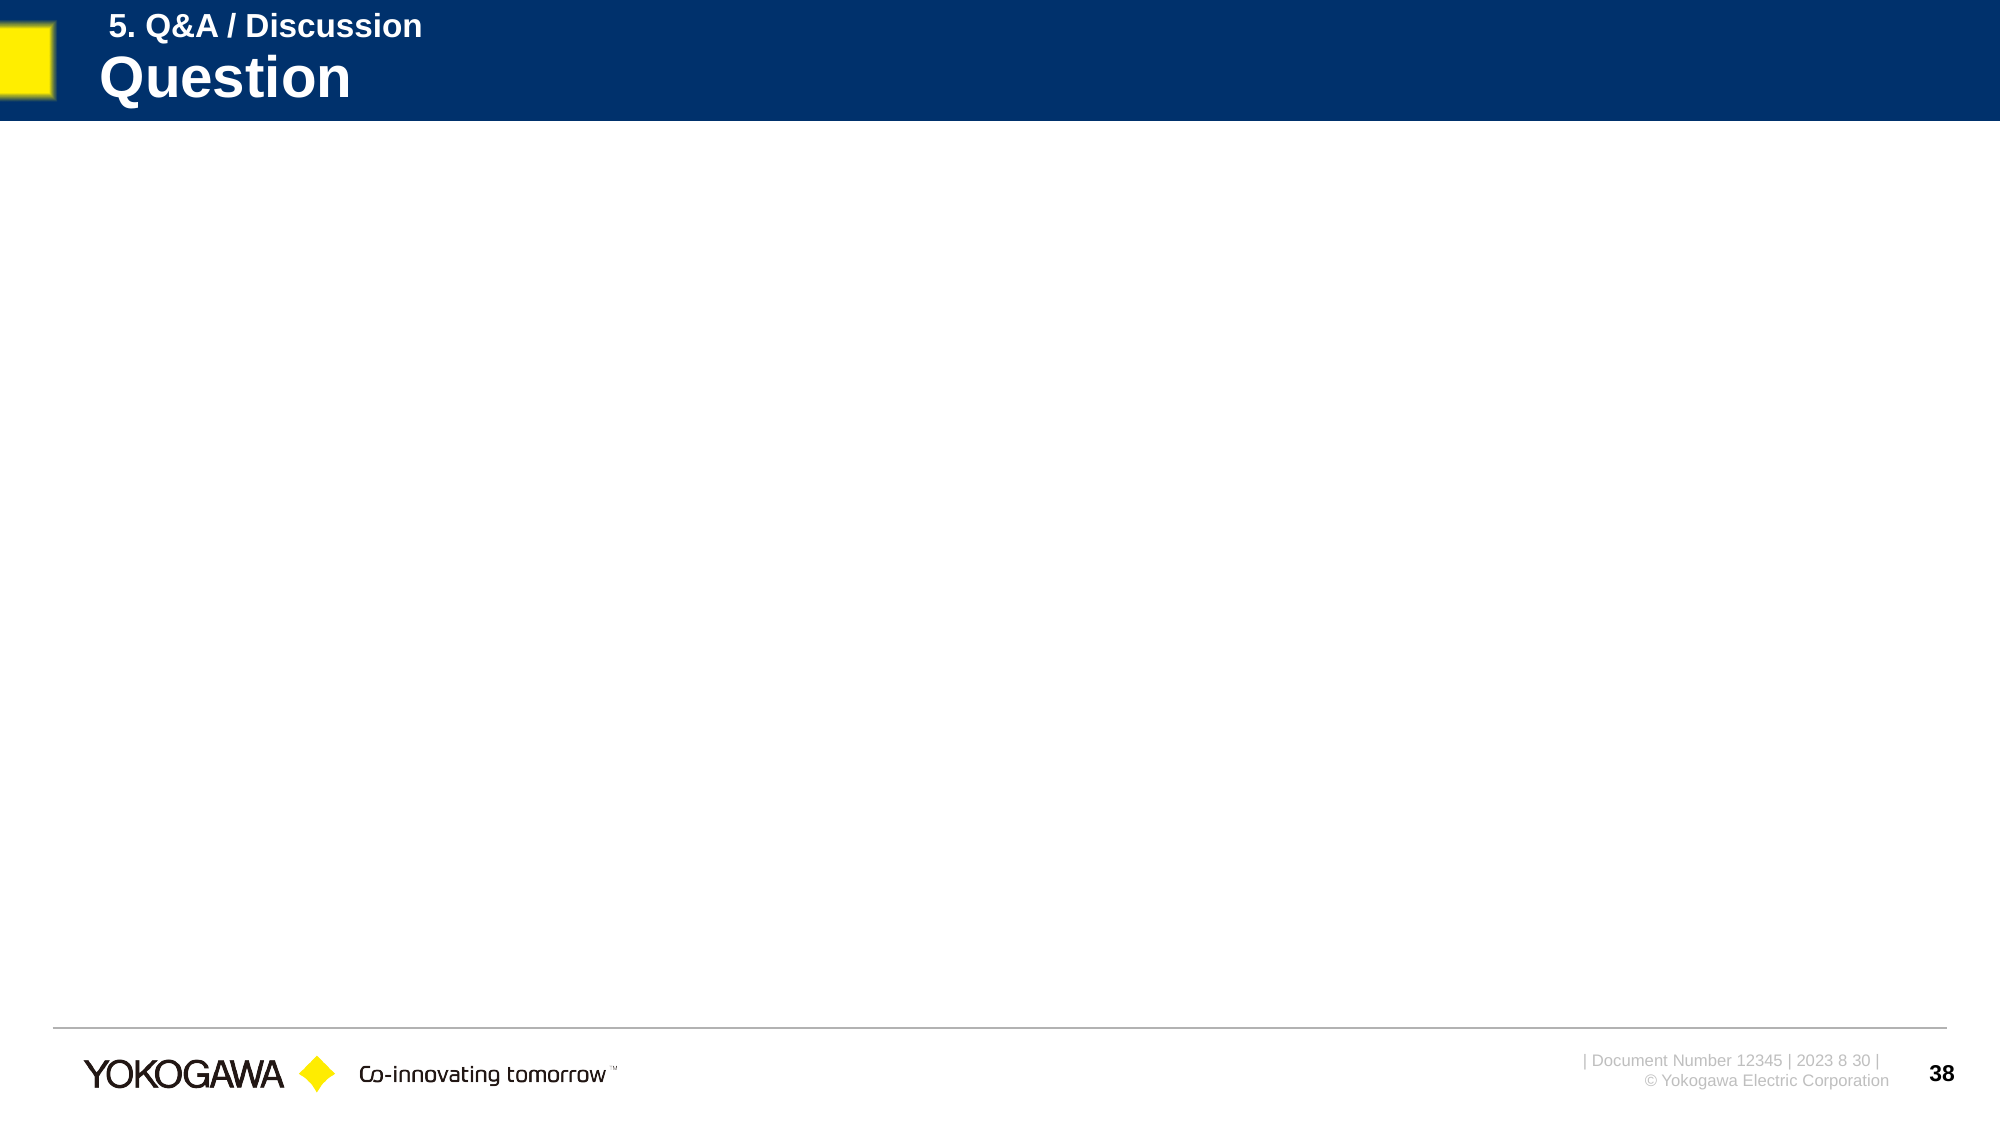

5. Q&A / Discussion
# Question
38